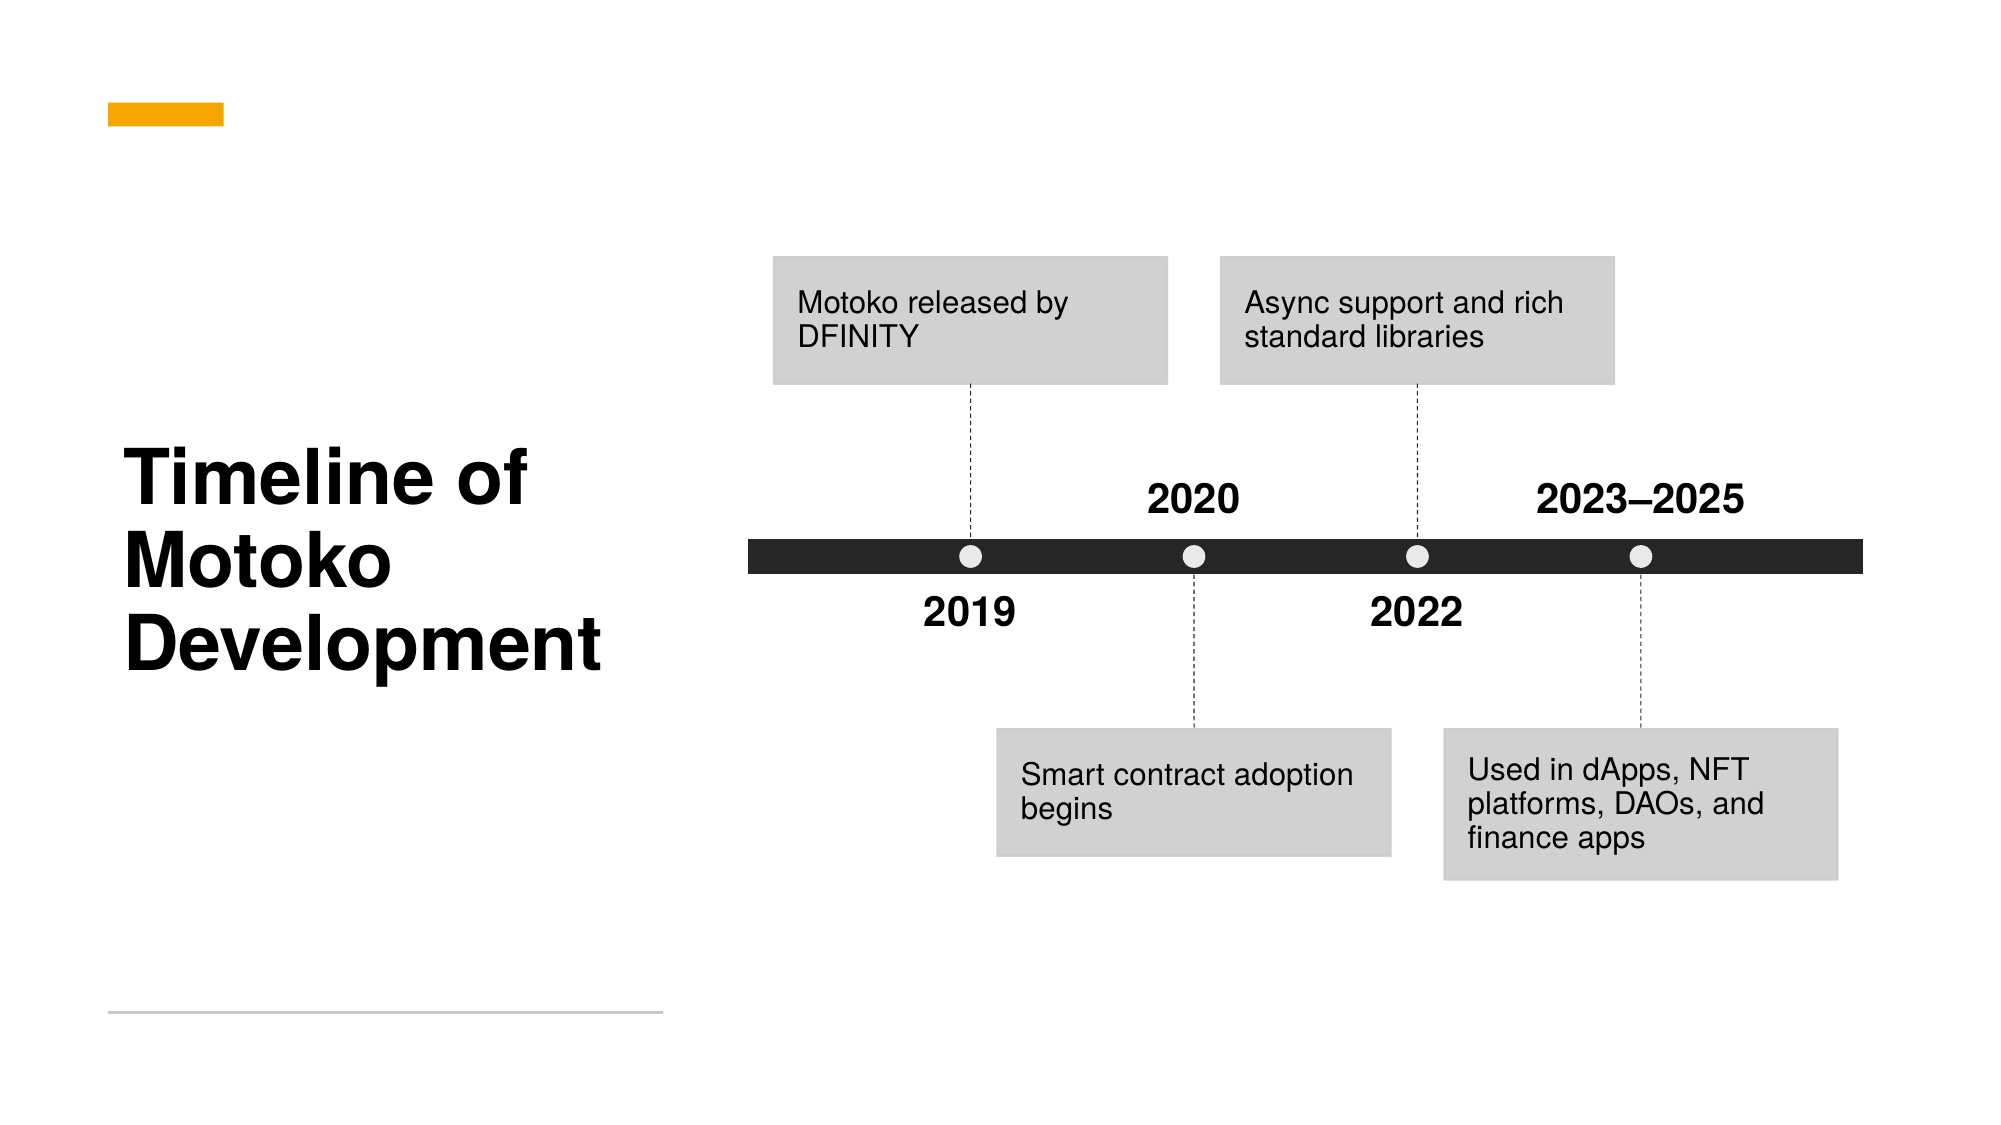

2019
Motoko released by DFINITY
2020
Smart contract adoption begins
2022
Async support and rich standard libraries
2023–2025
Used in dApps, NFT platforms, DAOs, and finance apps
# Timeline of Motoko Development